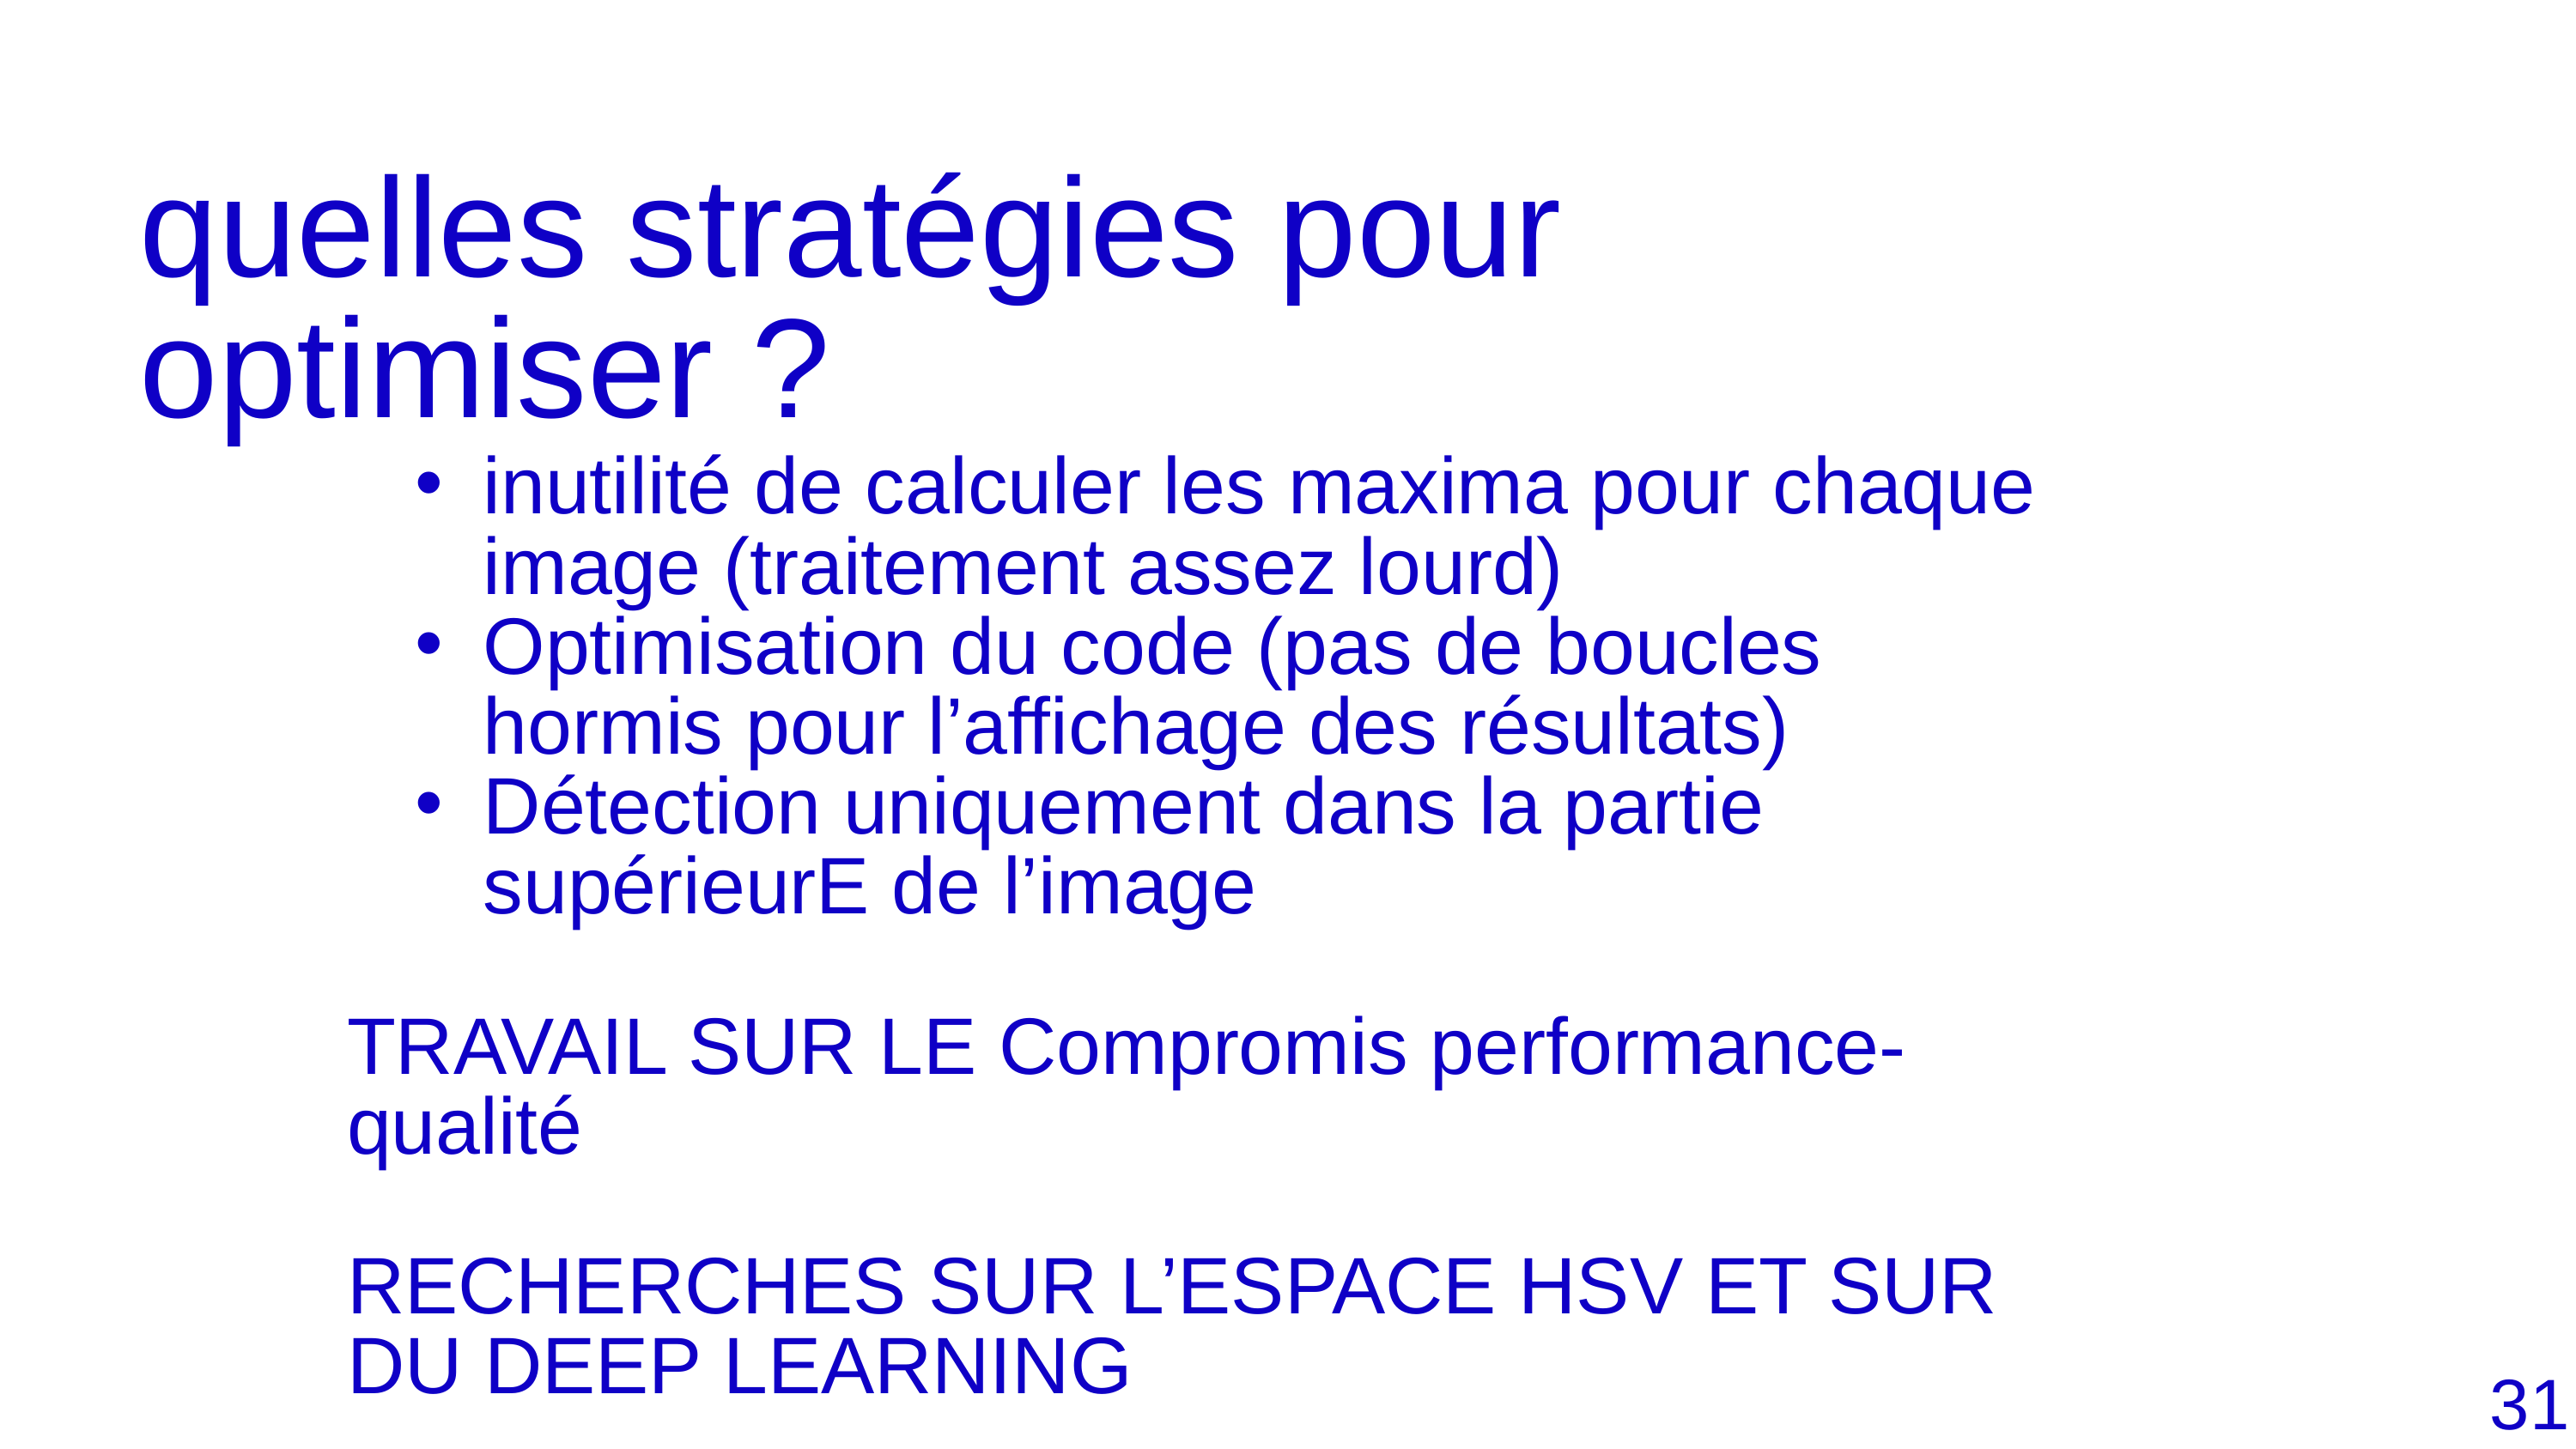

quelles stratégies pour optimiser ?
inutilité de calculer les maxima pour chaque image (traitement assez lourd)
Optimisation du code (pas de boucles hormis pour l’affichage des résultats)
Détection uniquement dans la partie supérieurE de l’image

TRAVAIL SUR LE Compromis performance-qualité

RECHERCHES SUR L’ESPACE HSV ET SUR DU DEEP LEARNING
31